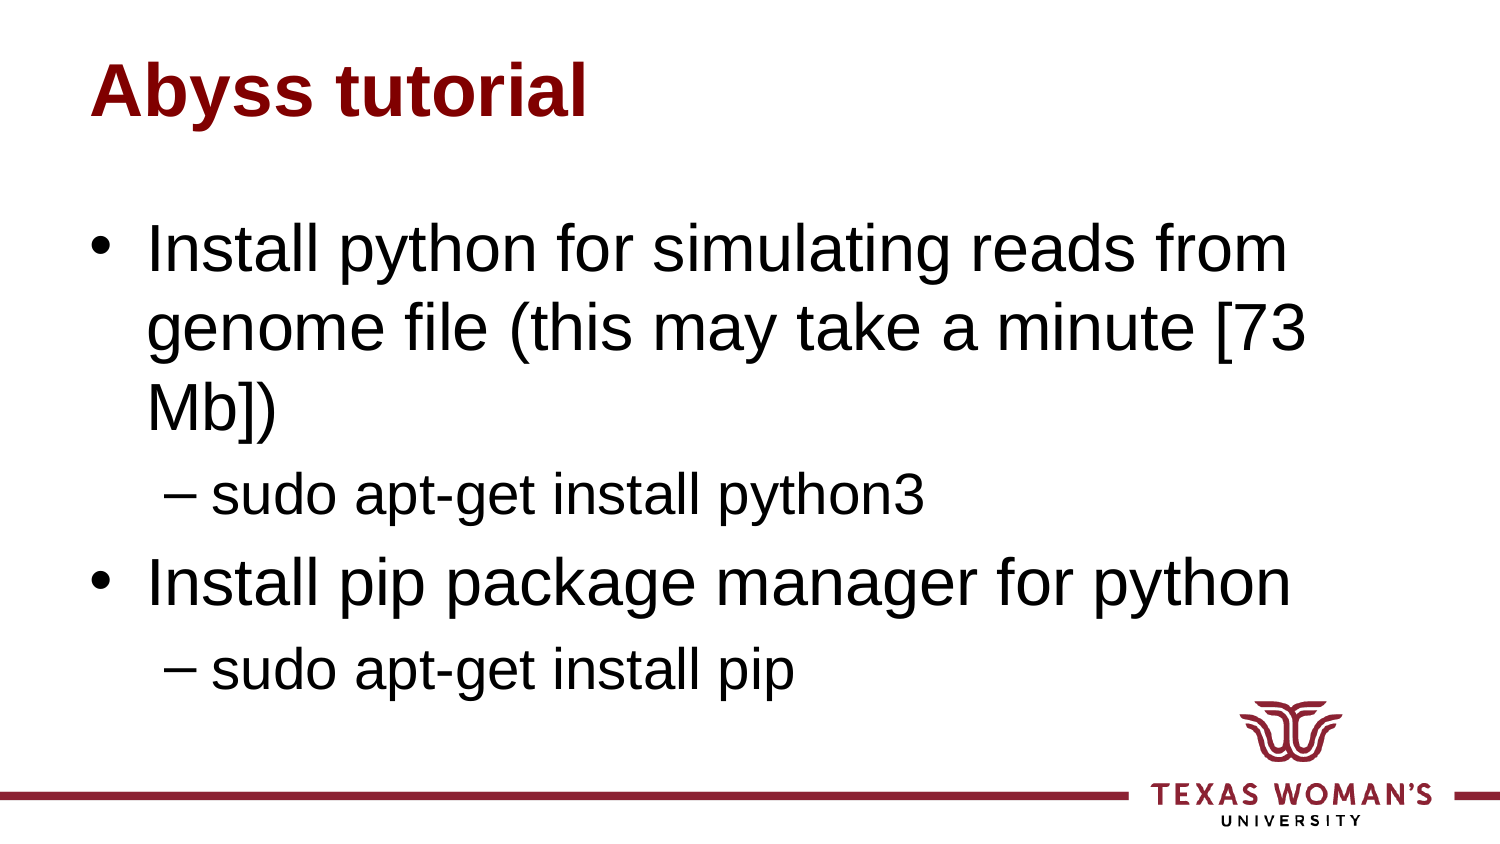

# Abyss tutorial
Install python for simulating reads from genome file (this may take a minute [73 Mb])
sudo apt-get install python3
Install pip package manager for python
sudo apt-get install pip